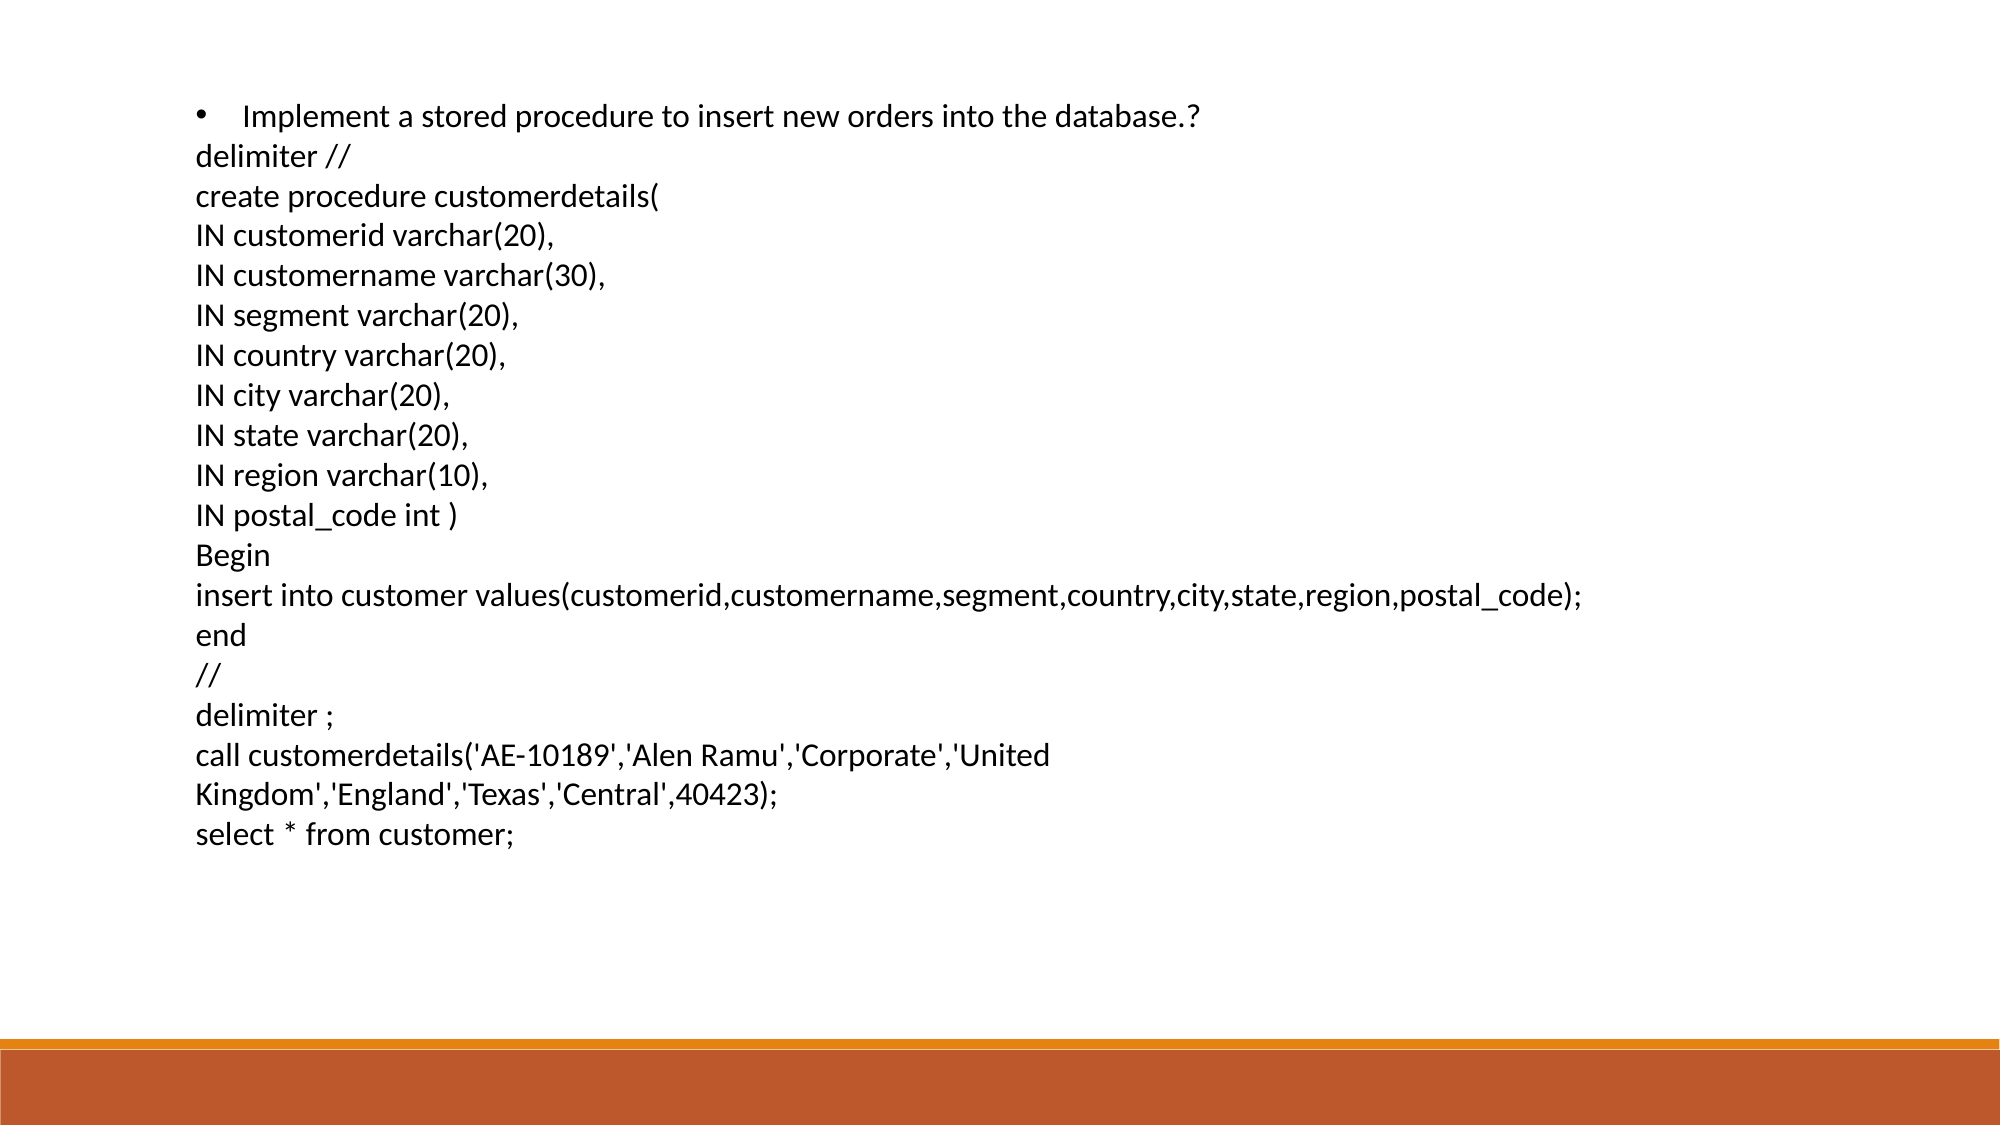

Implement a stored procedure to insert new orders into the database.?
delimiter //
create procedure customerdetails(
IN customerid varchar(20),
IN customername varchar(30),
IN segment varchar(20),
IN country varchar(20),
IN city varchar(20),
IN state varchar(20),
IN region varchar(10),
IN postal_code int )
Begin
insert into customer values(customerid,customername,segment,country,city,state,region,postal_code);
end
//
delimiter ;
call customerdetails('AE-10189','Alen Ramu','Corporate','United Kingdom','England','Texas','Central',40423);
select * from customer;